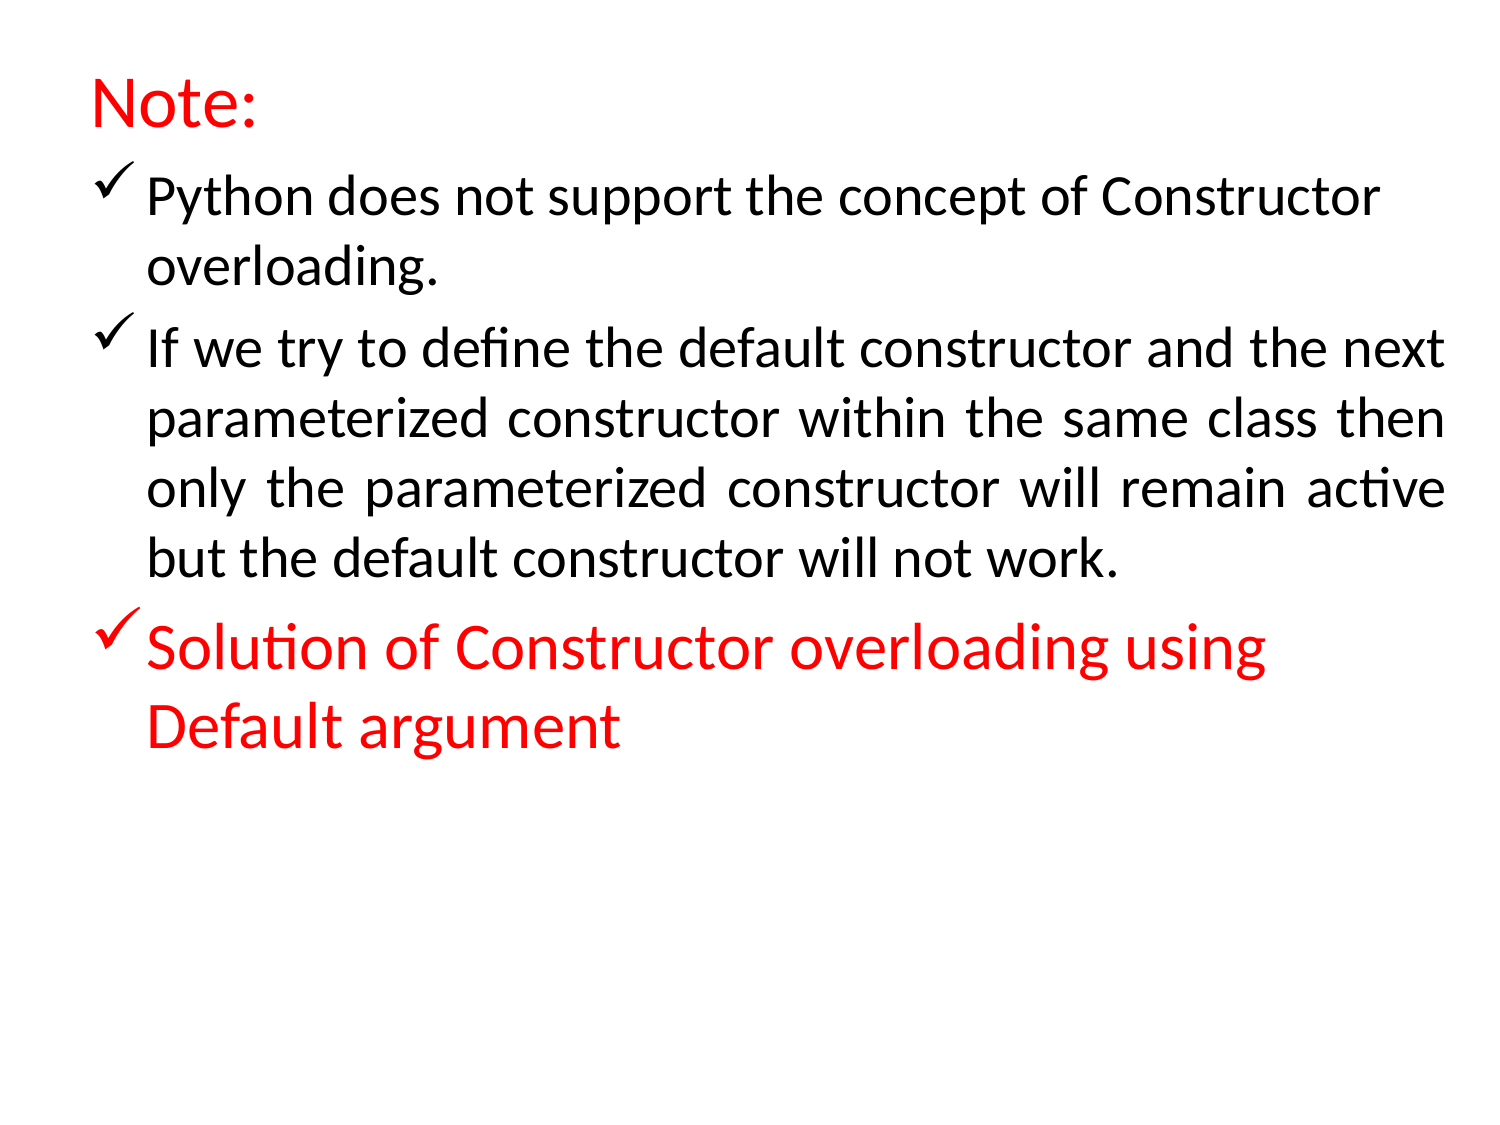

# Note:
Python does not support the concept of Constructor overloading.
If we try to define the default constructor and the next parameterized constructor within the same class then only the parameterized constructor will remain active but the default constructor will not work.
Solution of Constructor overloading using Default argument